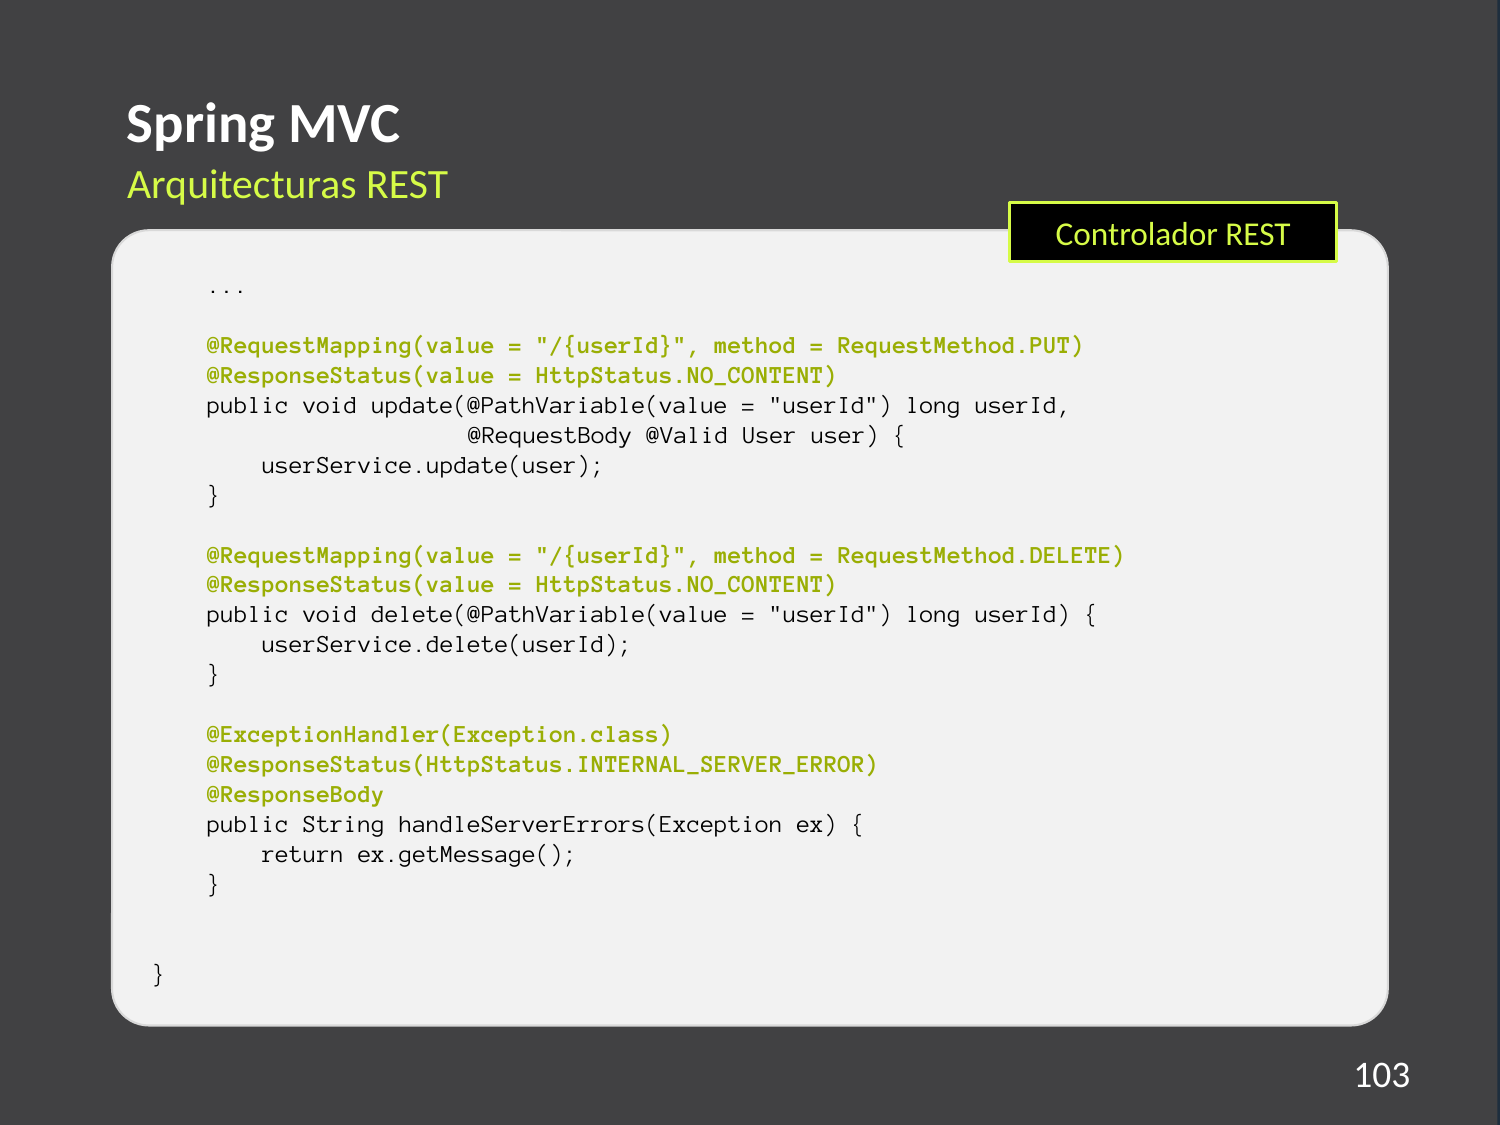

Spring MVC
Arquitecturas REST
Controlador REST
    ...

    @RequestMapping(value = "/{userId}", method = RequestMethod.PUT)
    @ResponseStatus(value = HttpStatus.NO_CONTENT)
    public void update(@PathVariable(value = "userId") long userId,
                       @RequestBody @Valid User user) {
        userService.update(user);
    }

    @RequestMapping(value = "/{userId}", method = RequestMethod.DELETE)
    @ResponseStatus(value = HttpStatus.NO_CONTENT)
    public void delete(@PathVariable(value = "userId") long userId) {
        userService.delete(userId);
    }

    @ExceptionHandler(Exception.class)
    @ResponseStatus(HttpStatus.INTERNAL_SERVER_ERROR)
    @ResponseBody
    public String handleServerErrors(Exception ex) {
        return ex.getMessage();
    }

}
103